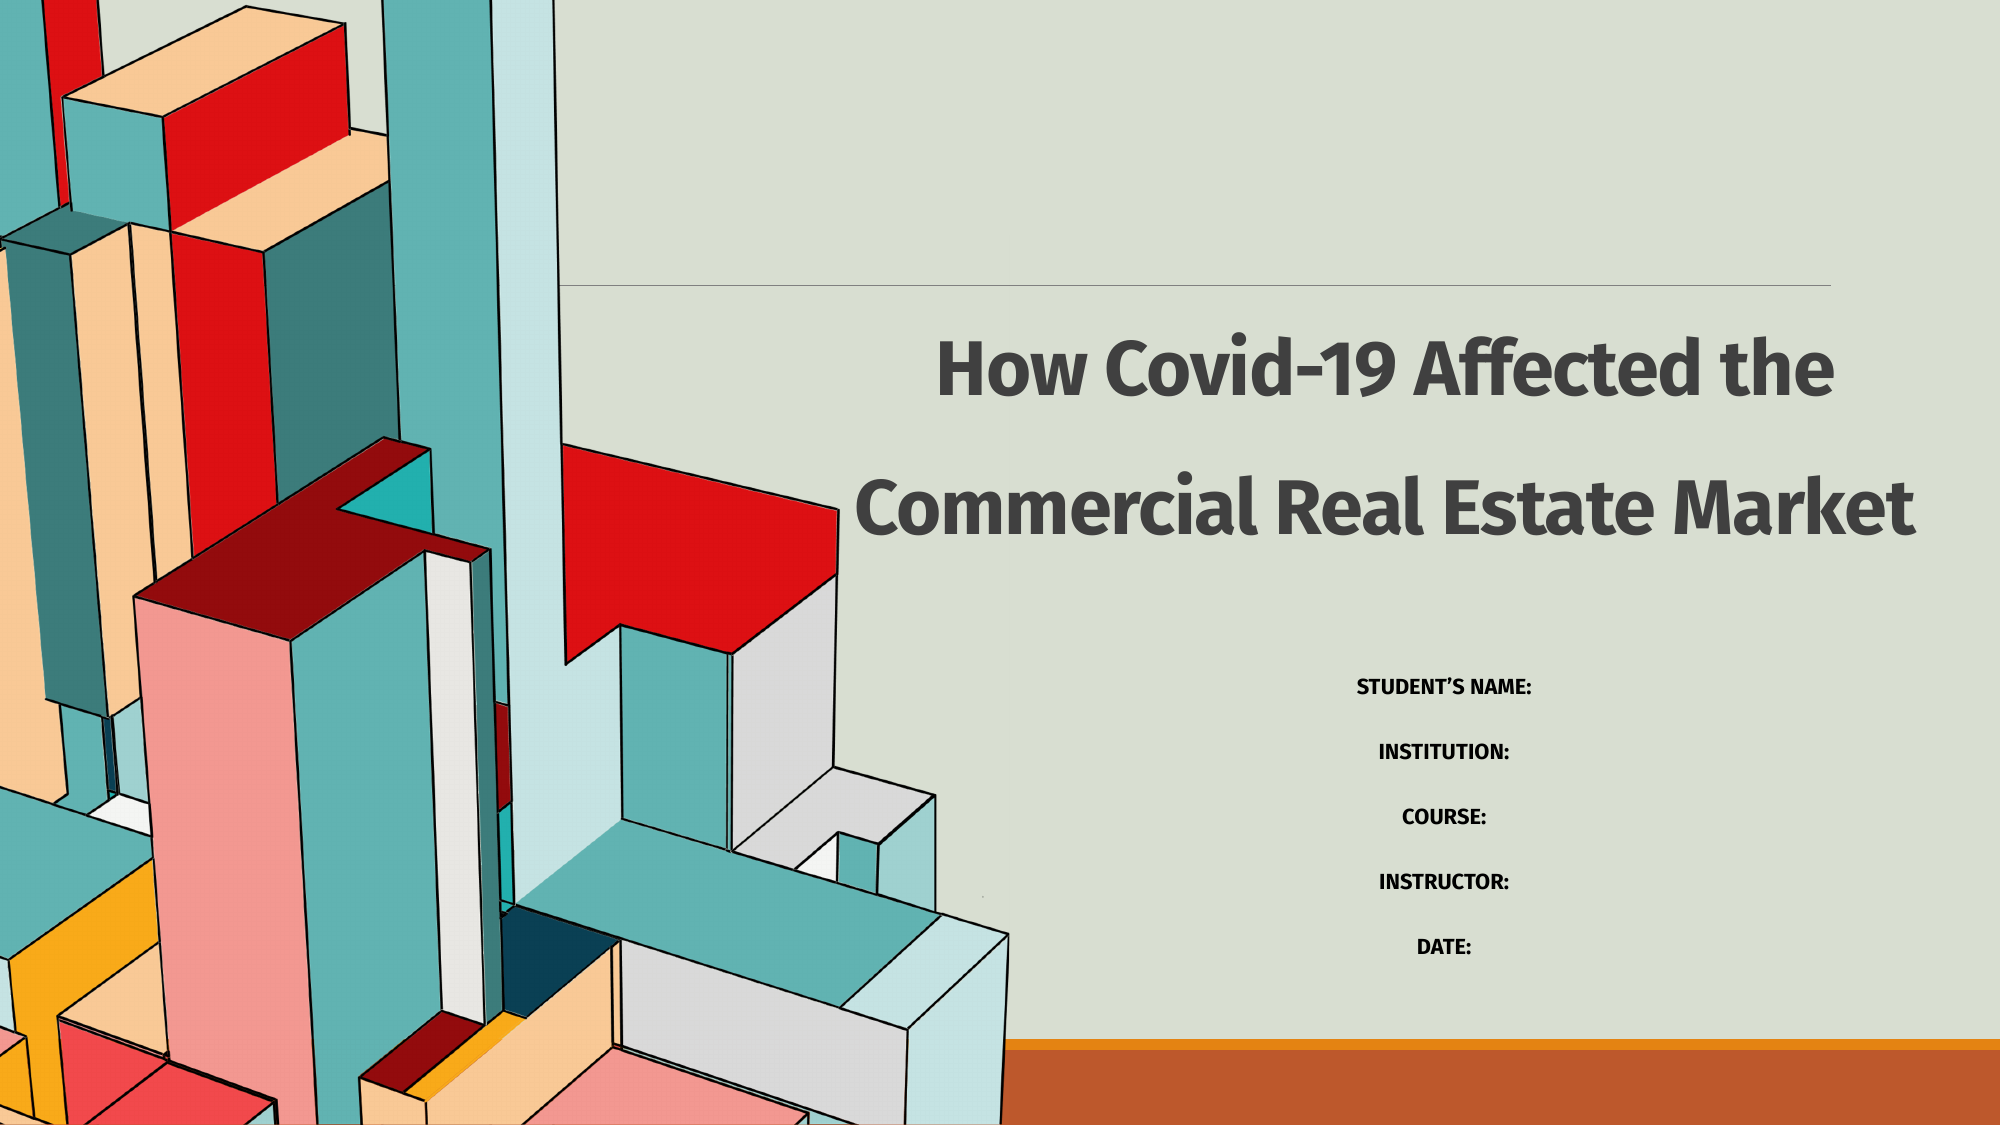

# How Covid-19 Affected the Commercial Real Estate Market
Student’s Name:
Institution:
Course:
Instructor:
Date: